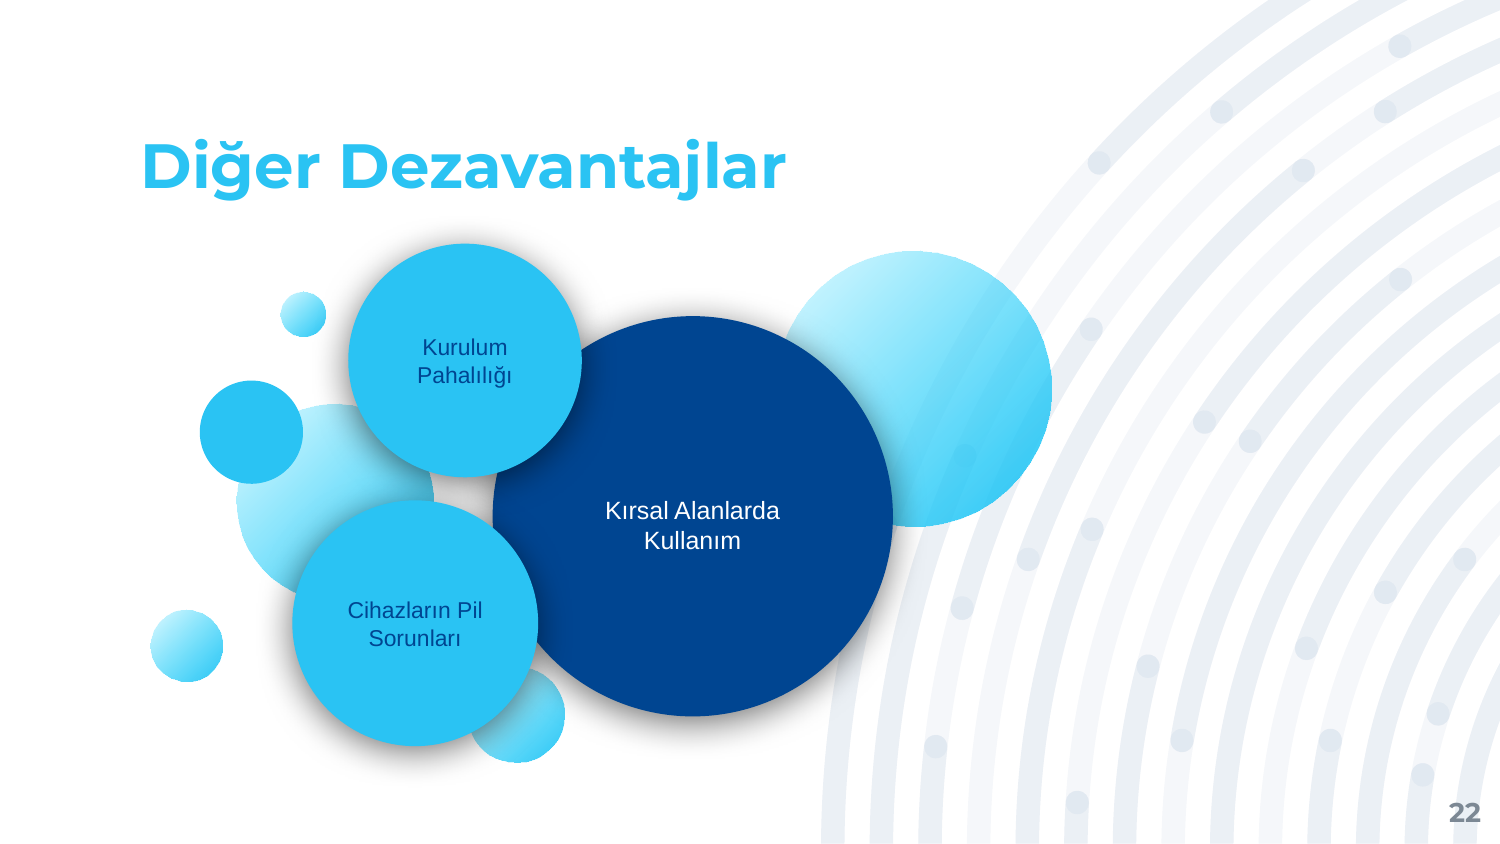

# Diğer Dezavantajlar

Kurulum Pahalılığı

Kırsal Alanlarda Kullanım

Cihazların Pil Sorunları
22